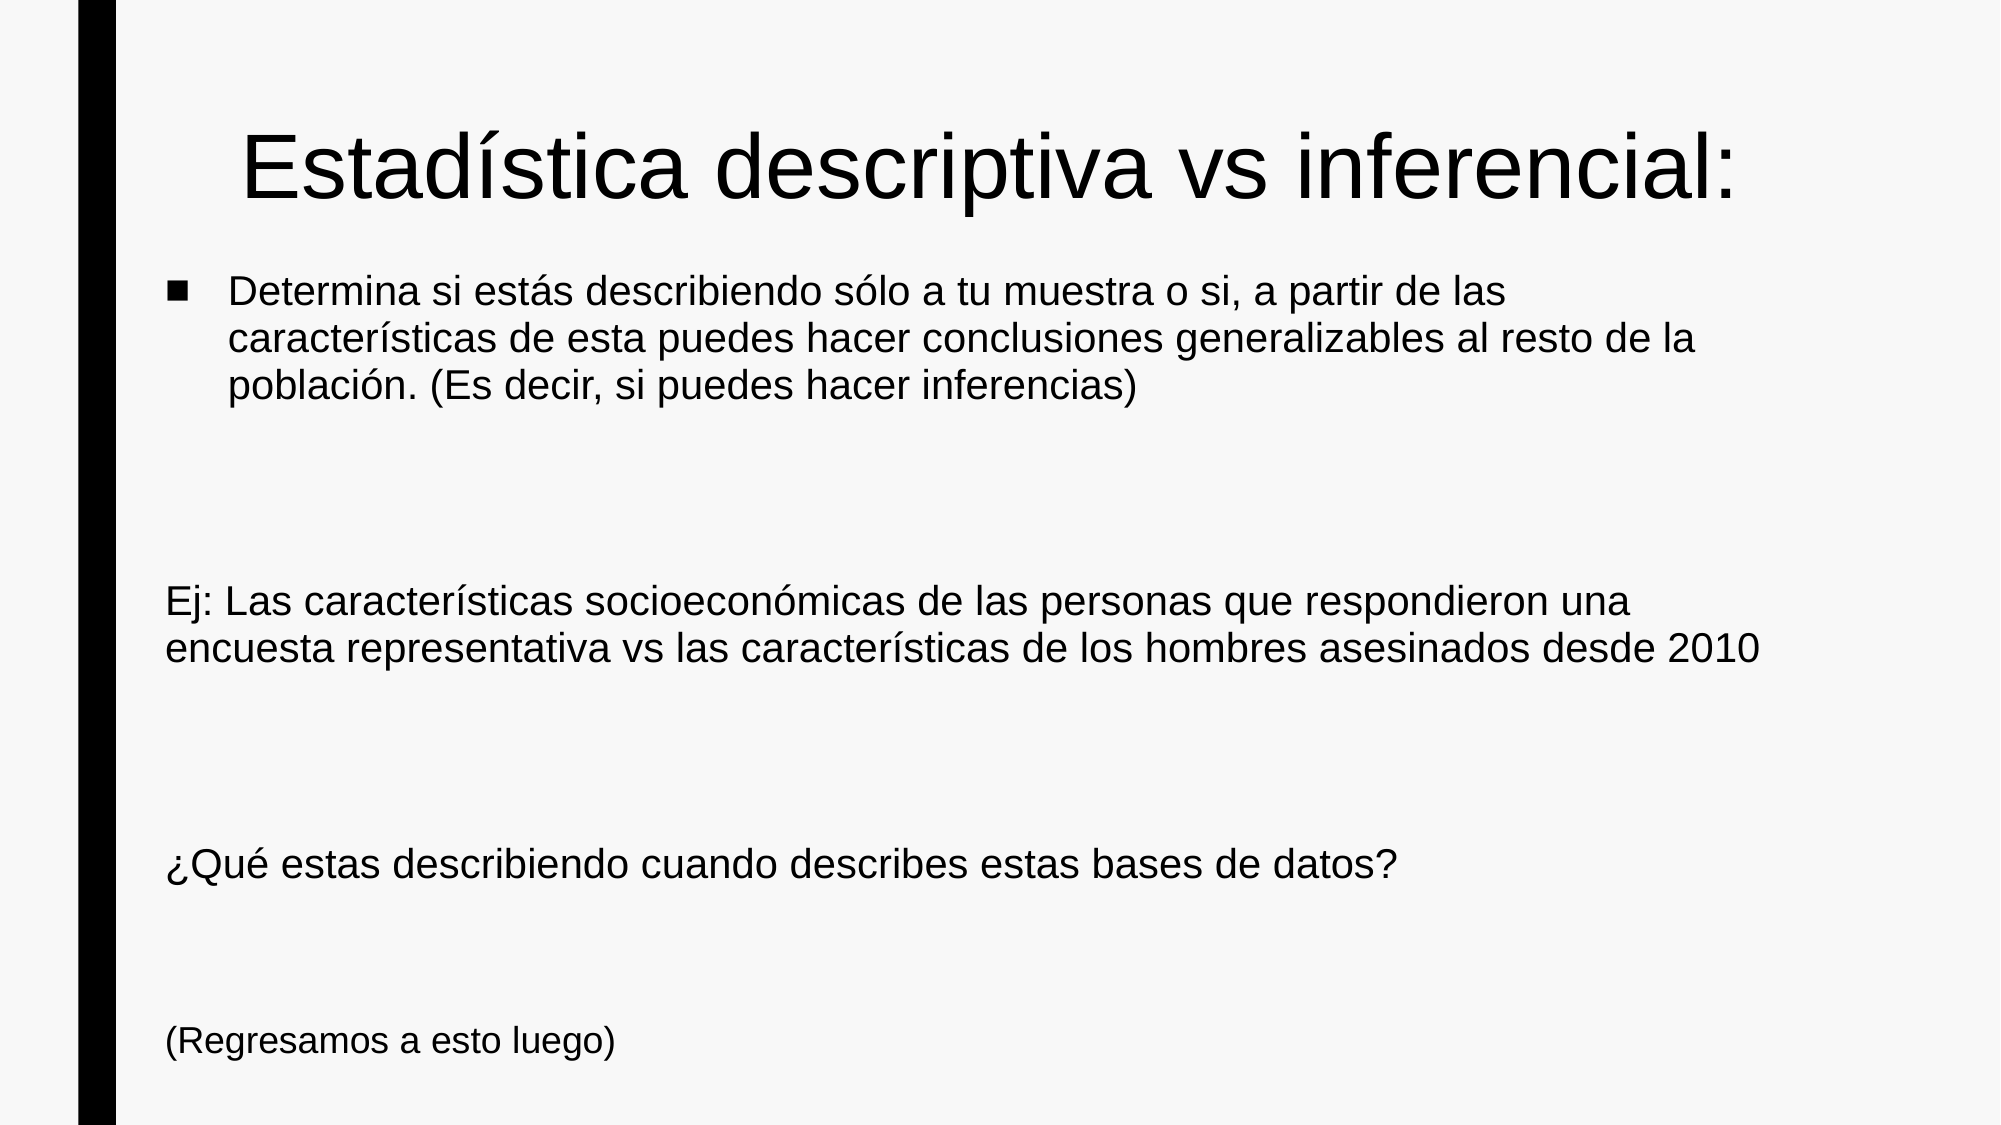

# Estadística descriptiva vs inferencial:
Determina si estás describiendo sólo a tu muestra o si, a partir de las características de esta puedes hacer conclusiones generalizables al resto de la población. (Es decir, si puedes hacer inferencias)

Ej: Las características socioeconómicas de las personas que respondieron una encuesta representativa vs las características de los hombres asesinados desde 2010

¿Qué estas describiendo cuando describes estas bases de datos?
(Regresamos a esto luego)